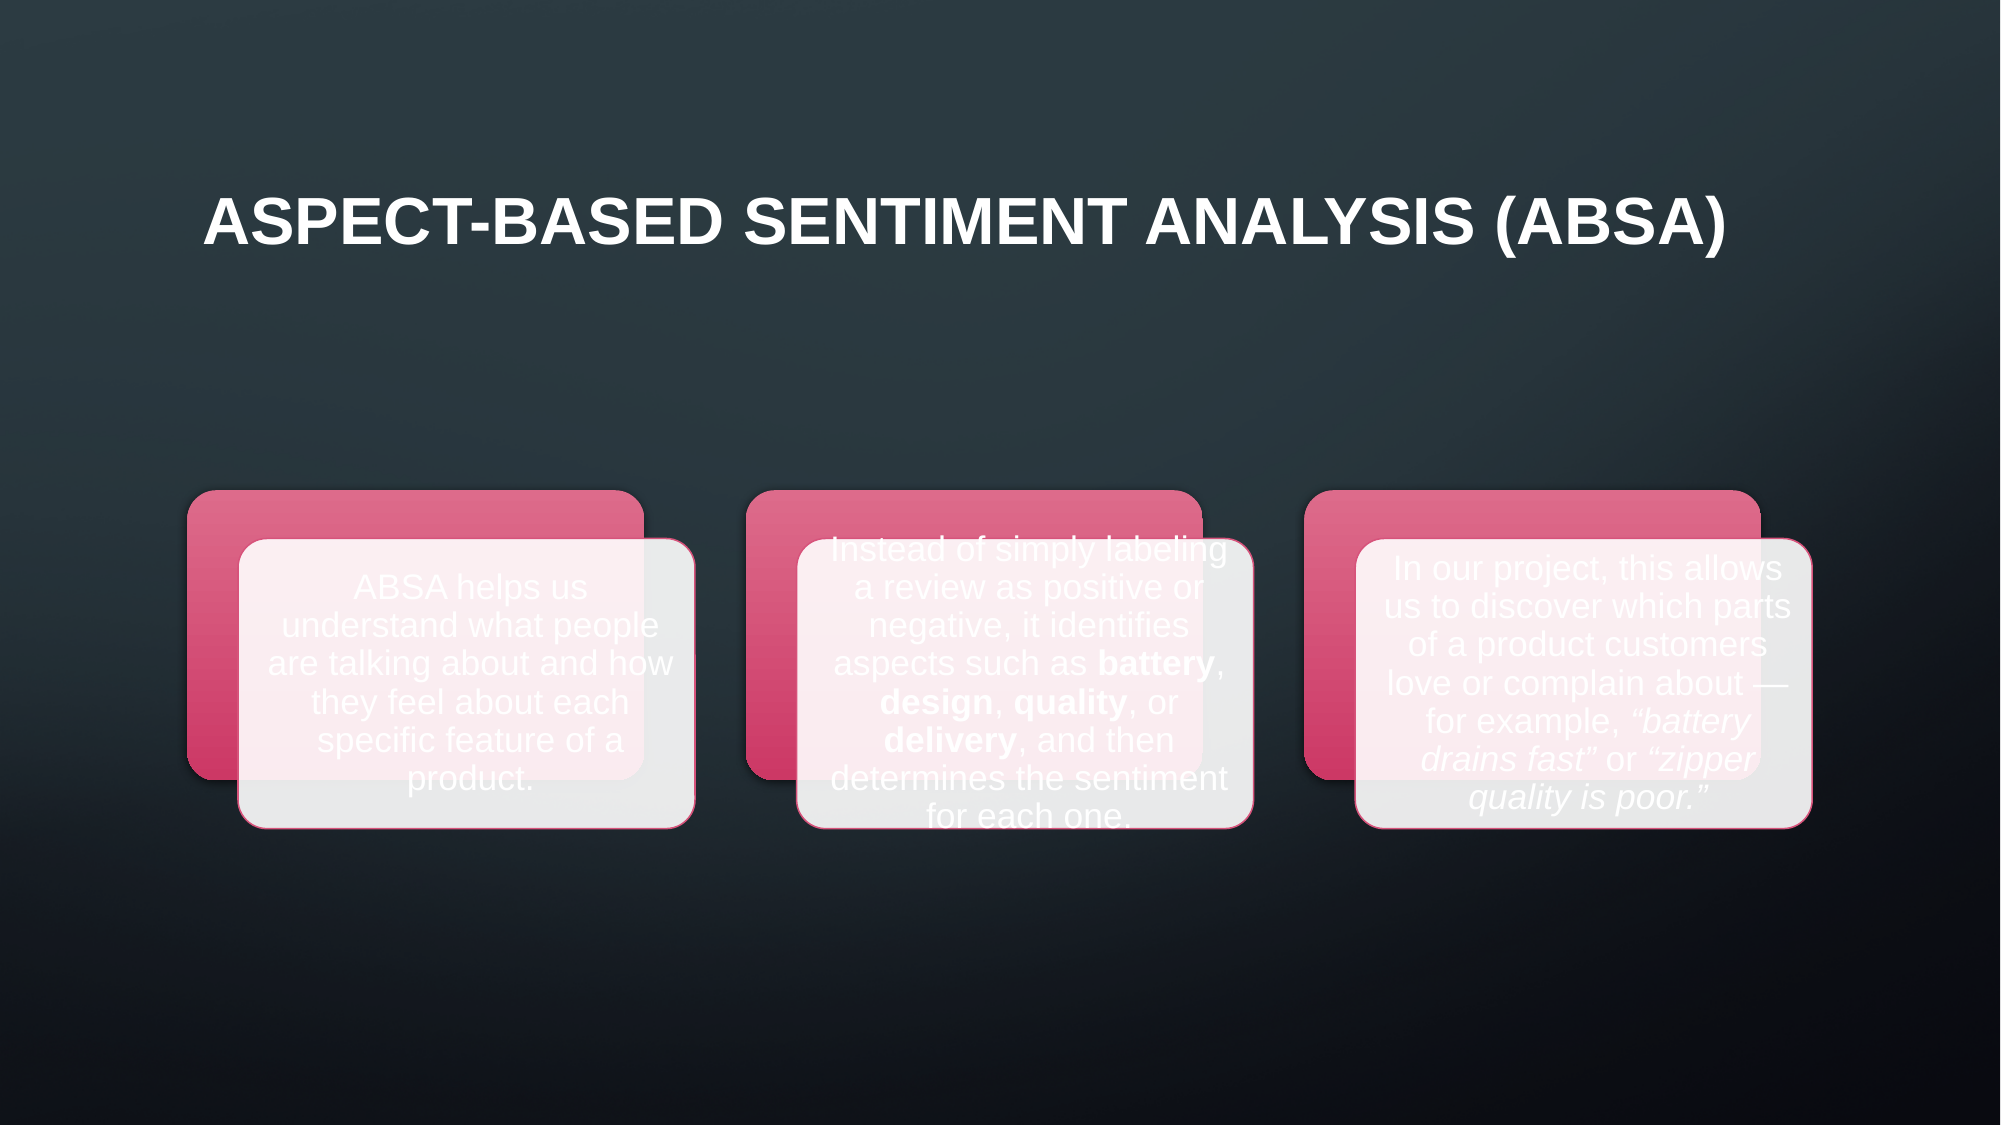

# Aspect-Based Sentiment Analysis (ABSA)
ABSA helps us understand what people are talking about and how they feel about each specific feature of a product.
Instead of simply labeling a review as positive or negative, it identifies aspects such as battery, design, quality, or delivery, and then determines the sentiment for each one.
In our project, this allows us to discover which parts of a product customers love or complain about — for example, “battery drains fast” or “zipper quality is poor.”